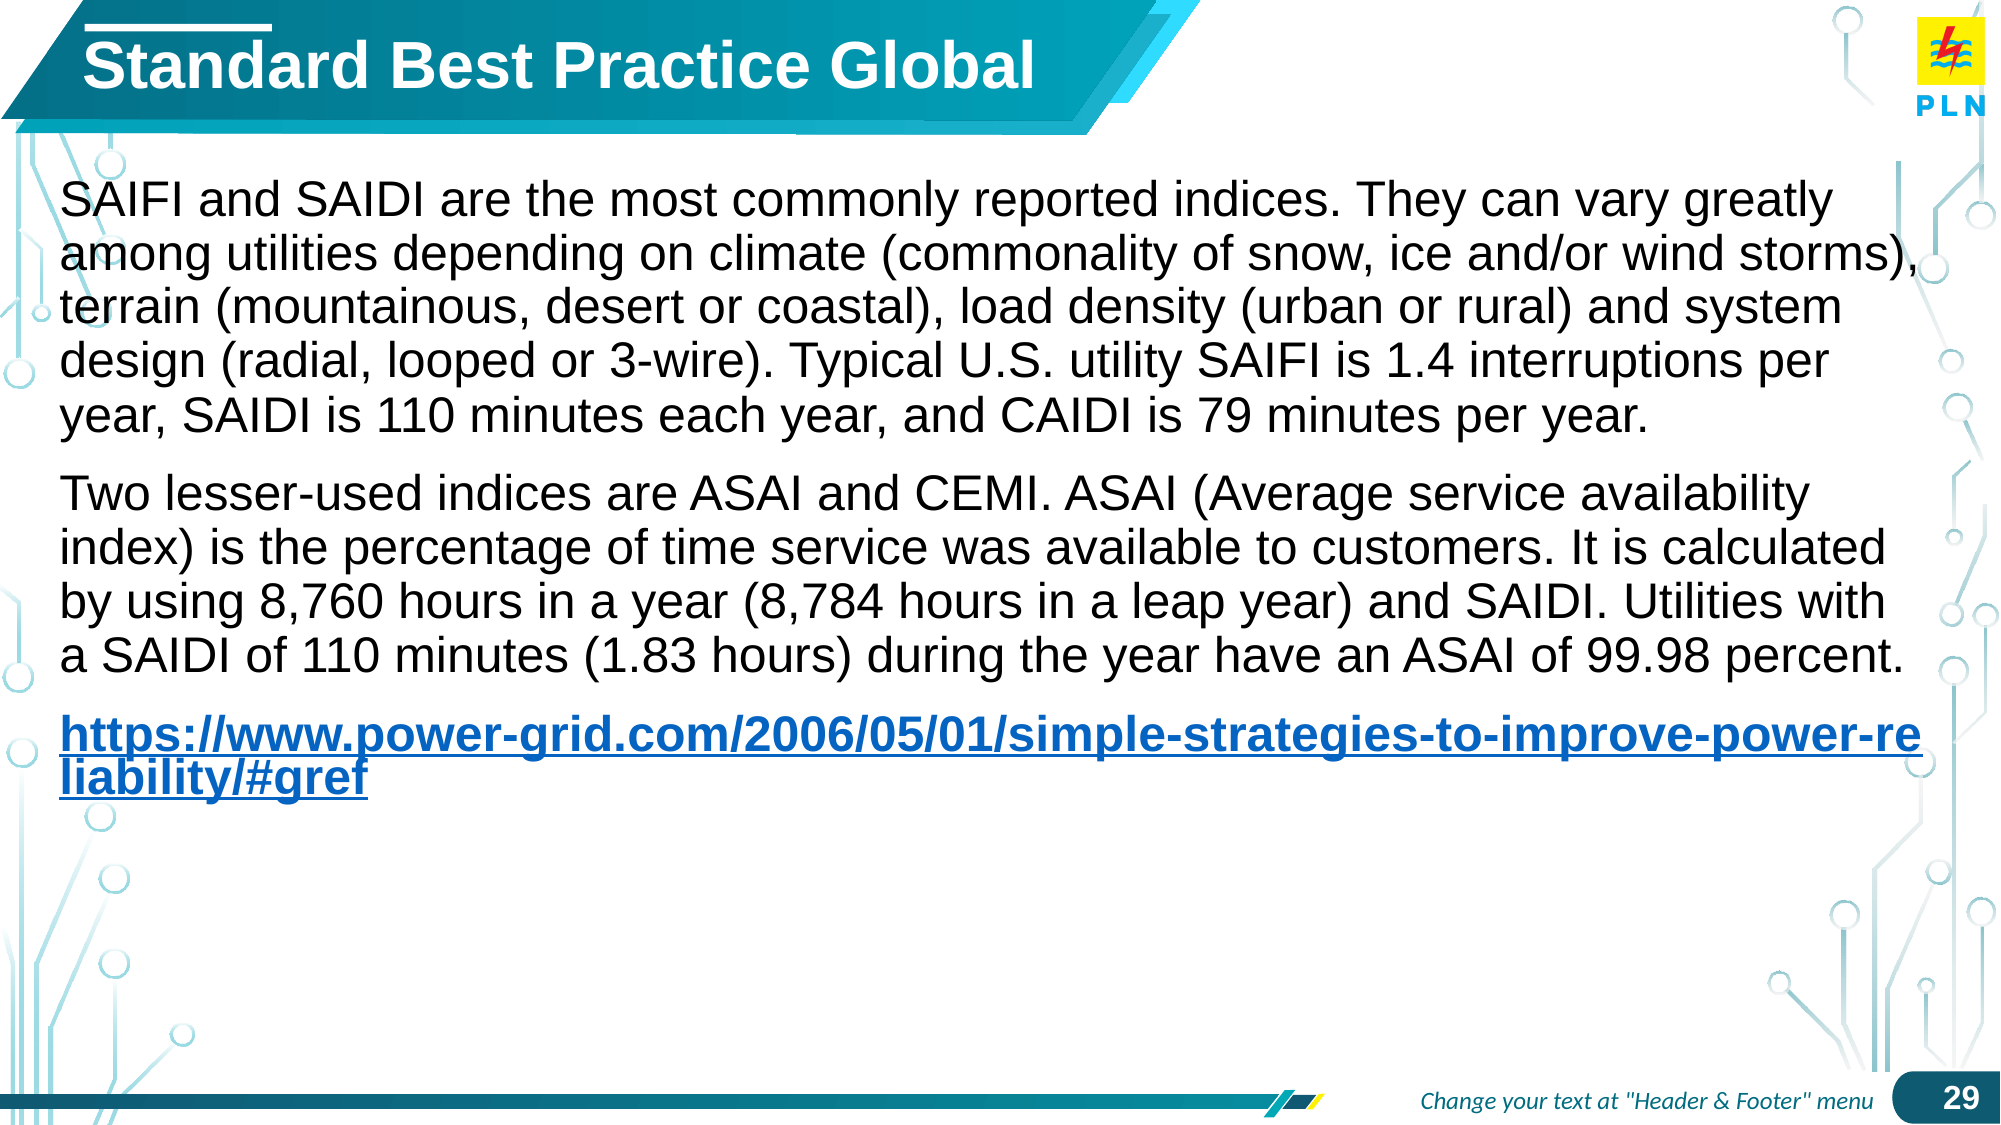

# Standard Best Practice Global
SAIFI and SAIDI are the most commonly reported indices. They can vary greatly among utilities depending on climate (commonality of snow, ice and/or wind storms), terrain (mountainous, desert or coastal), load density (urban or rural) and system design (radial, looped or 3-wire). Typical U.S. utility SAIFI is 1.4 interruptions per year, SAIDI is 110 minutes each year, and CAIDI is 79 minutes per year.
Two lesser-used indices are ASAI and CEMI. ASAI (Average service availability index) is the percentage of time service was available to customers. It is calculated by using 8,760 hours in a year (8,784 hours in a leap year) and SAIDI. Utilities with a SAIDI of 110 minutes (1.83 hours) during the year have an ASAI of 99.98 percent.
https://www.power-grid.com/2006/05/01/simple-strategies-to-improve-power-reliability/#gref

faucibus orci luctus et ultrices posuere cubilia Curae; Donec velit neque, auctor sit amet aliquam vel, ullamcorper sit amet ligula. Nulla
Vestibulum ante ipsum primis in faucibus orci luctus et ultrices posuere cubilia Curae; Donec velit neque, auctor sit amet aliquam vel, ullamcorper sit amet ligula. Nulla quis
lorem ut libero malesuada feugiat. Vestibulum ac diam sit amet quam vehiculaVestibulum ante ipsum primis in faucibus
faucibus orci luctus et ultrices posuere cubilia Curae; Donec velit neque, auctor sit amet aliquam vel, ullamcorper sit amet ligula. Nulla
29
Change your text at "Header & Footer" menu